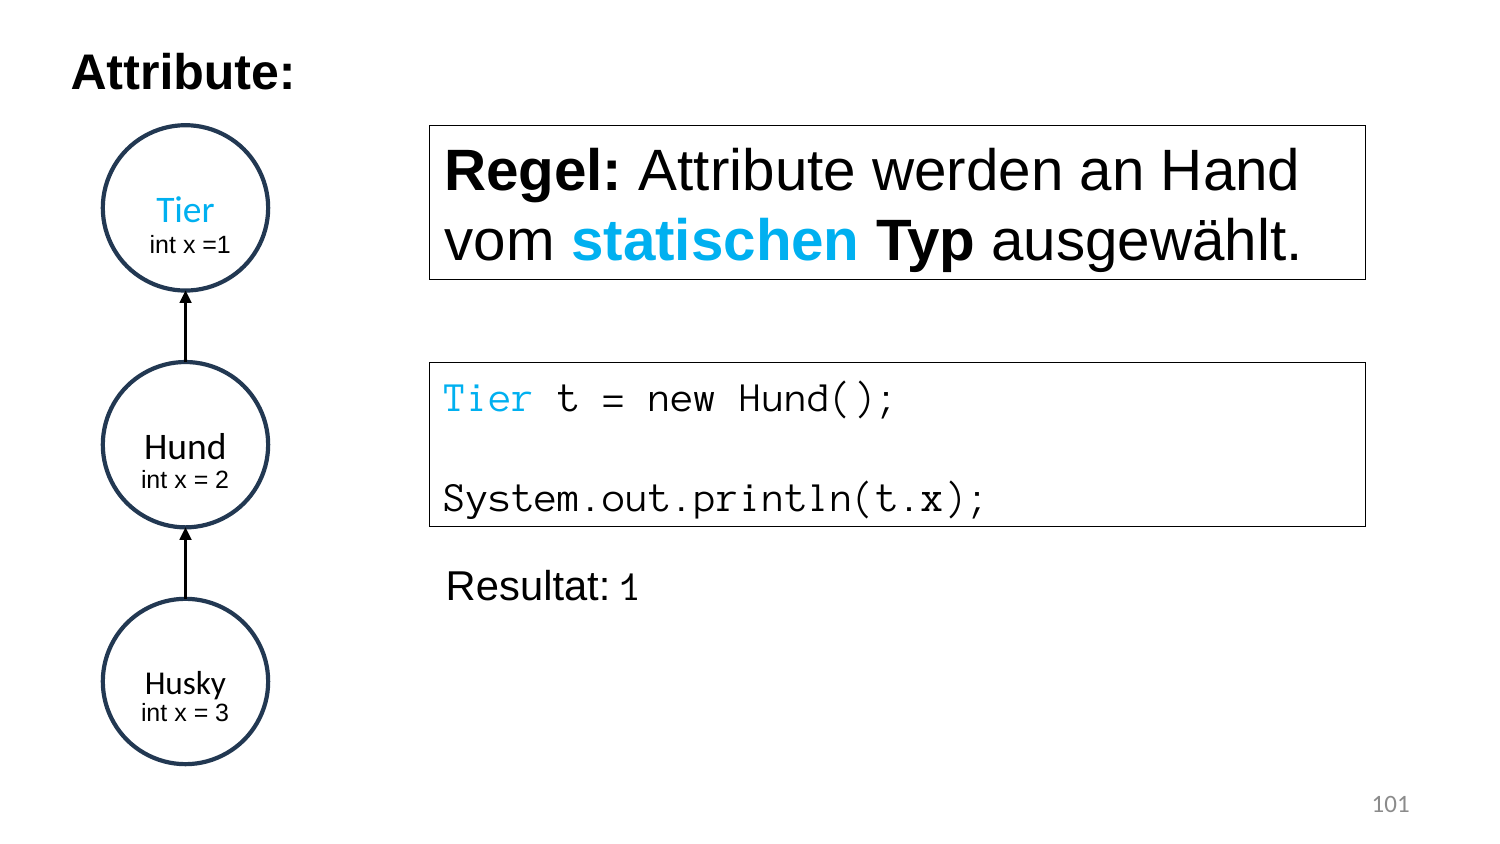

Attribute:
Tier
Regel: Attribute werden an Hand vom statischen Typ ausgewählt.
int x =1
Hund
Tier t = new Hund();

System.out.println(t.x);
int x = 2
Resultat: 1
Husky
int x = 3
101